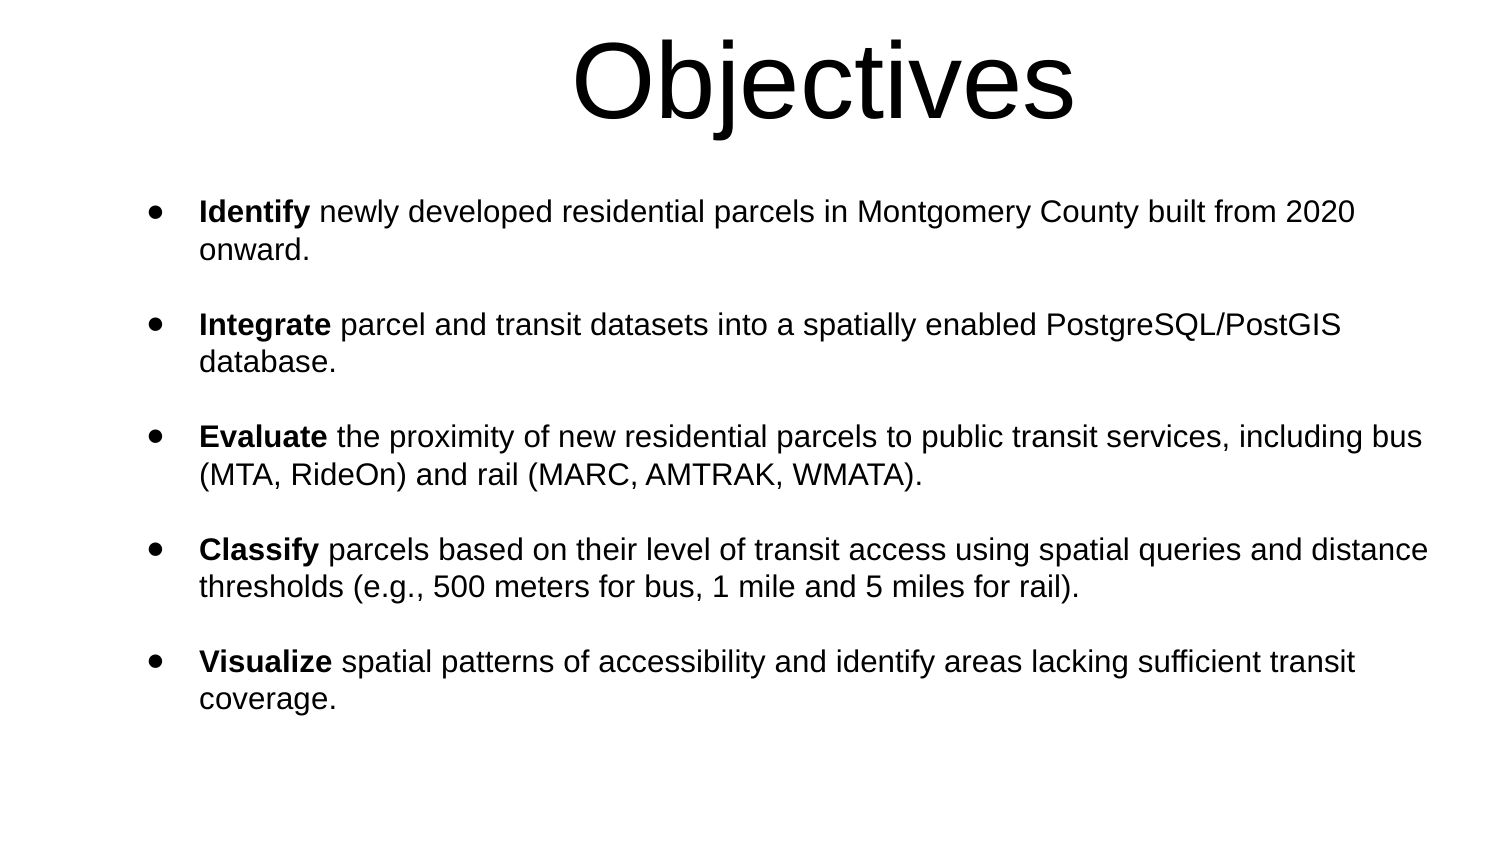

# Objectives
Identify newly developed residential parcels in Montgomery County built from 2020 onward.
Integrate parcel and transit datasets into a spatially enabled PostgreSQL/PostGIS database.
Evaluate the proximity of new residential parcels to public transit services, including bus (MTA, RideOn) and rail (MARC, AMTRAK, WMATA).
Classify parcels based on their level of transit access using spatial queries and distance thresholds (e.g., 500 meters for bus, 1 mile and 5 miles for rail).
Visualize spatial patterns of accessibility and identify areas lacking sufficient transit coverage.